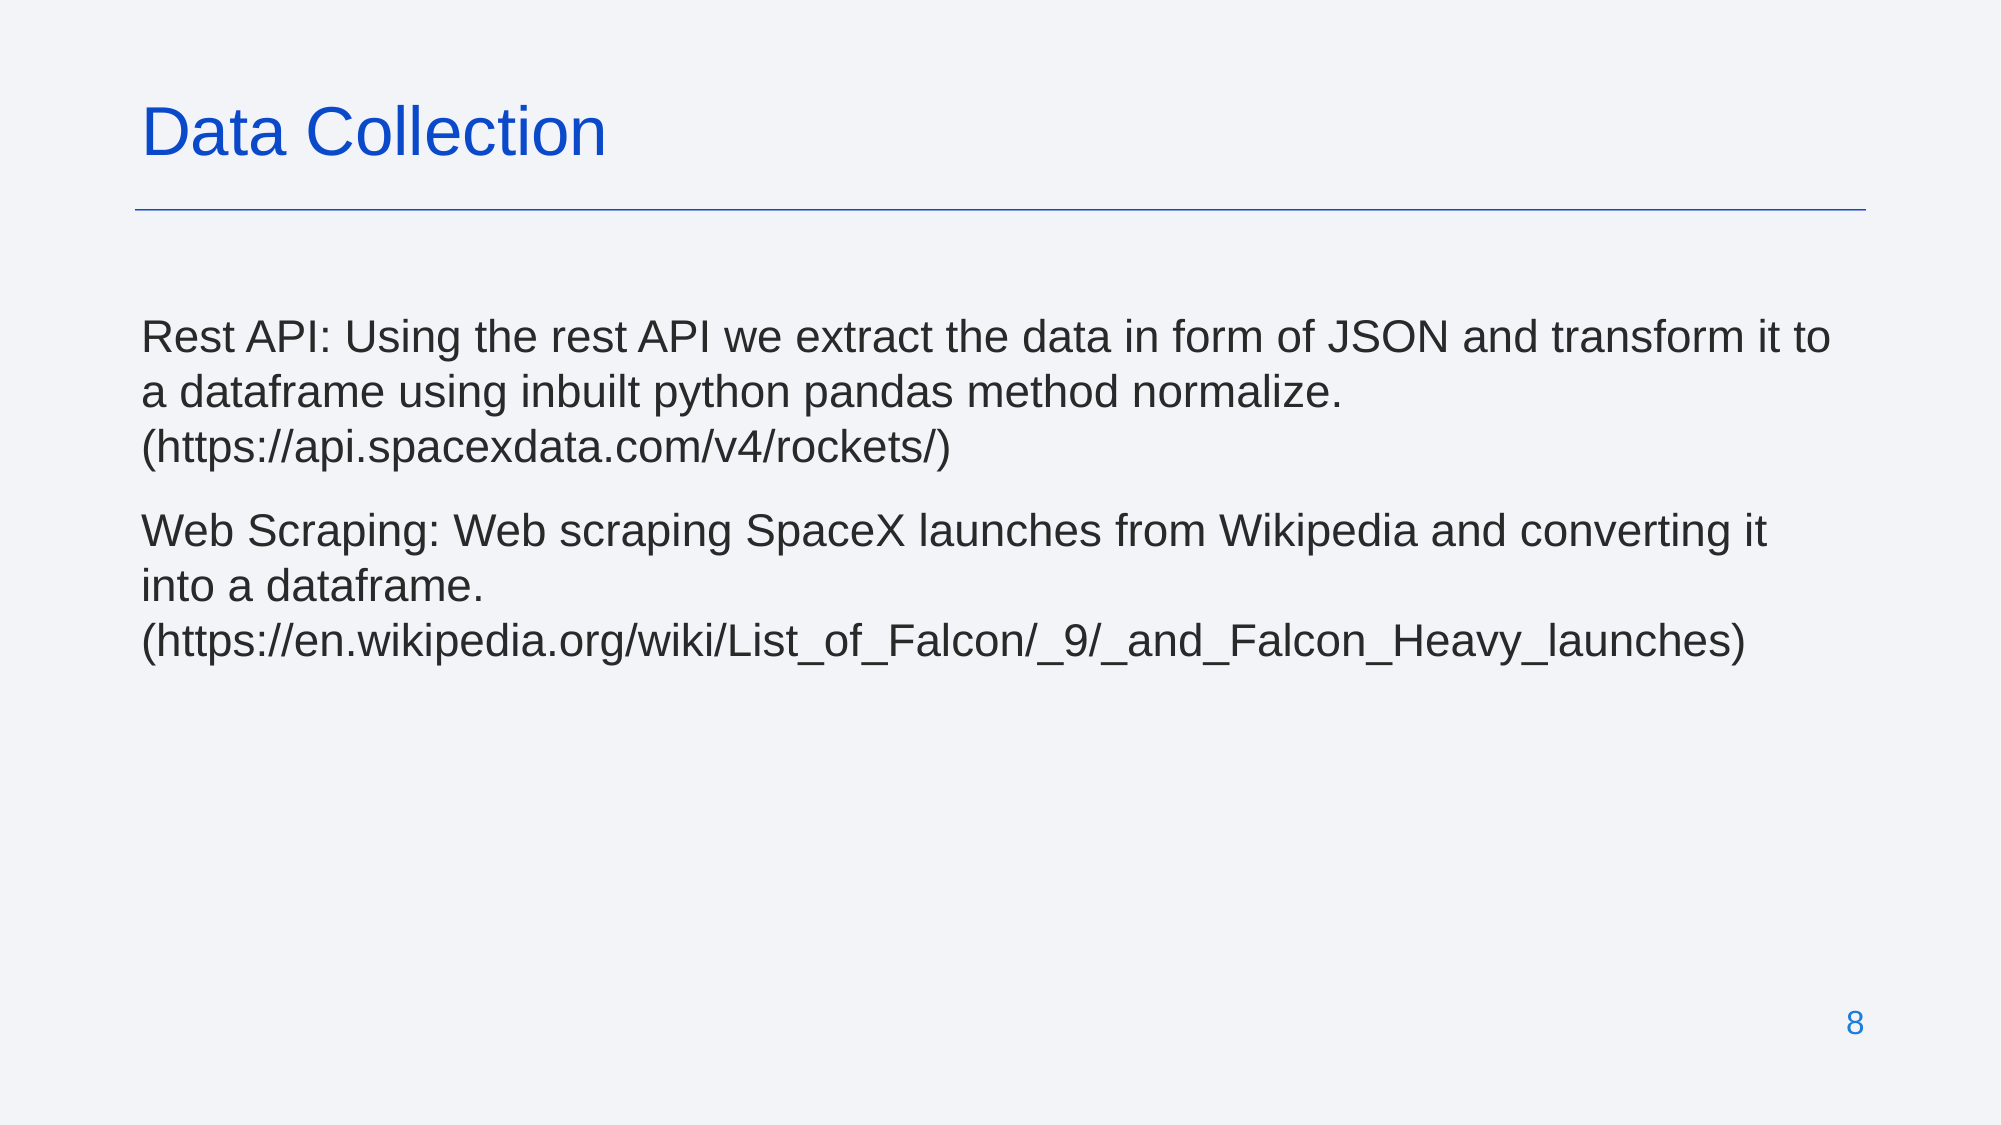

Data Collection
Rest API: Using the rest API we extract the data in form of JSON and transform it to a dataframe using inbuilt python pandas method normalize. (https://api.spacexdata.com/v4/rockets/)
Web Scraping: Web scraping SpaceX launches from Wikipedia and converting it into a dataframe. (https://en.wikipedia.org/wiki/List_of_Falcon/_9/_and_Falcon_Heavy_launches)
8